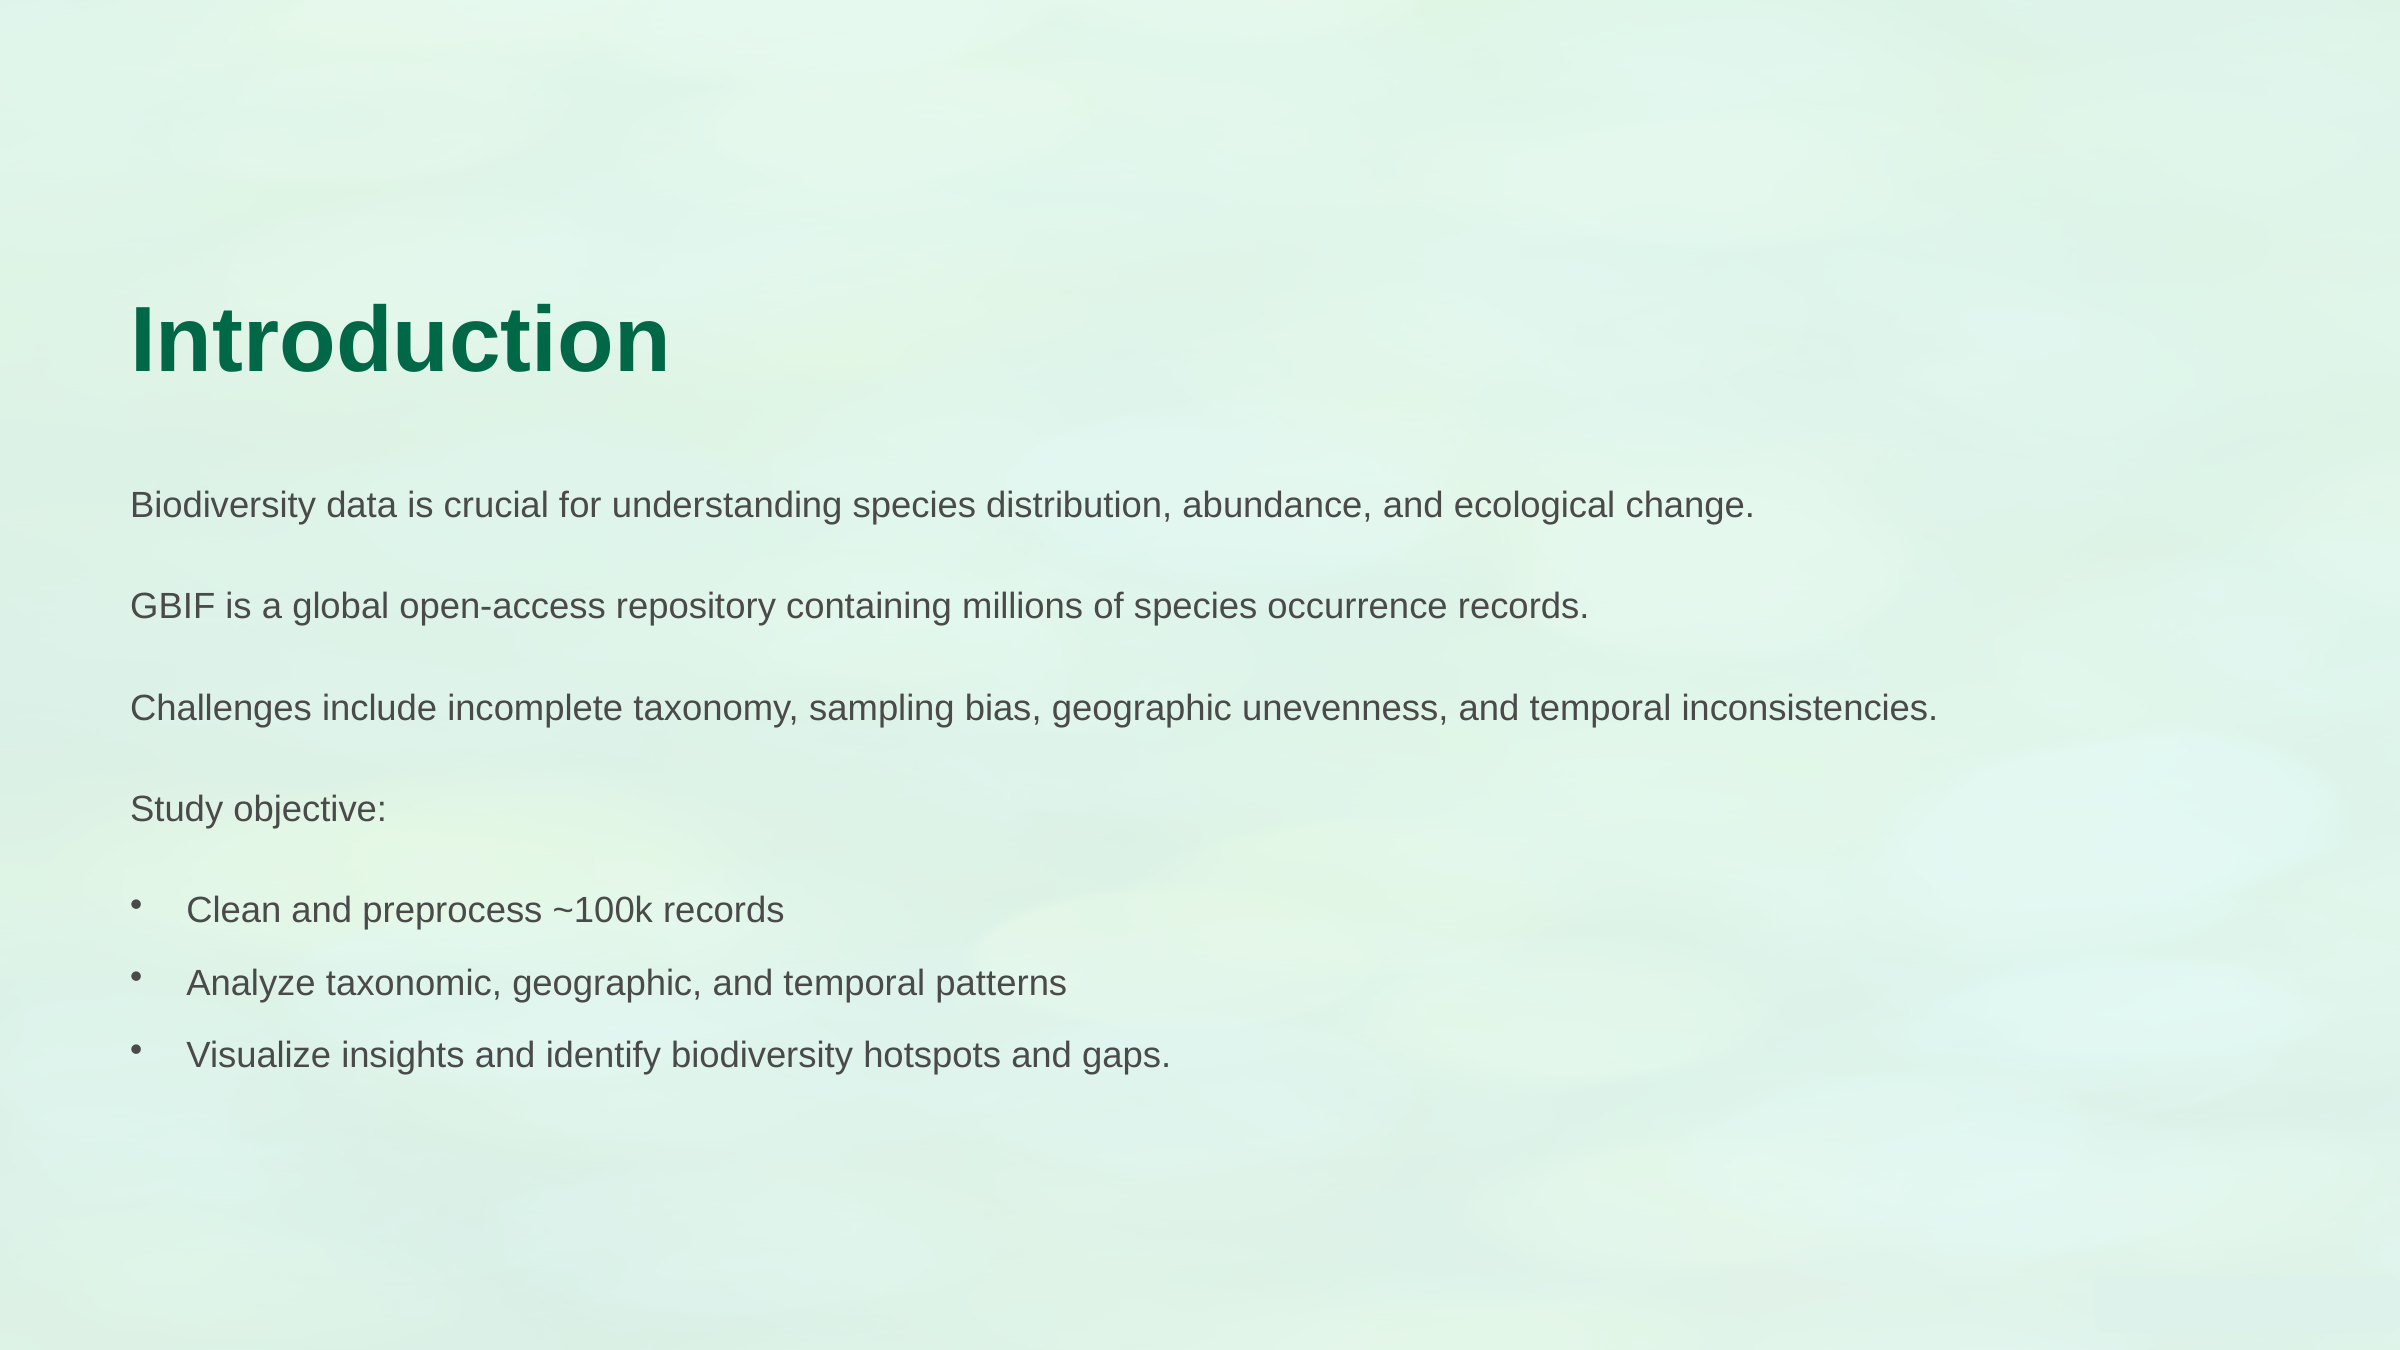

Introduction
Biodiversity data is crucial for understanding species distribution, abundance, and ecological change.
GBIF is a global open-access repository containing millions of species occurrence records.
Challenges include incomplete taxonomy, sampling bias, geographic unevenness, and temporal inconsistencies.
Study objective:
Clean and preprocess ~100k records
Analyze taxonomic, geographic, and temporal patterns
Visualize insights and identify biodiversity hotspots and gaps.